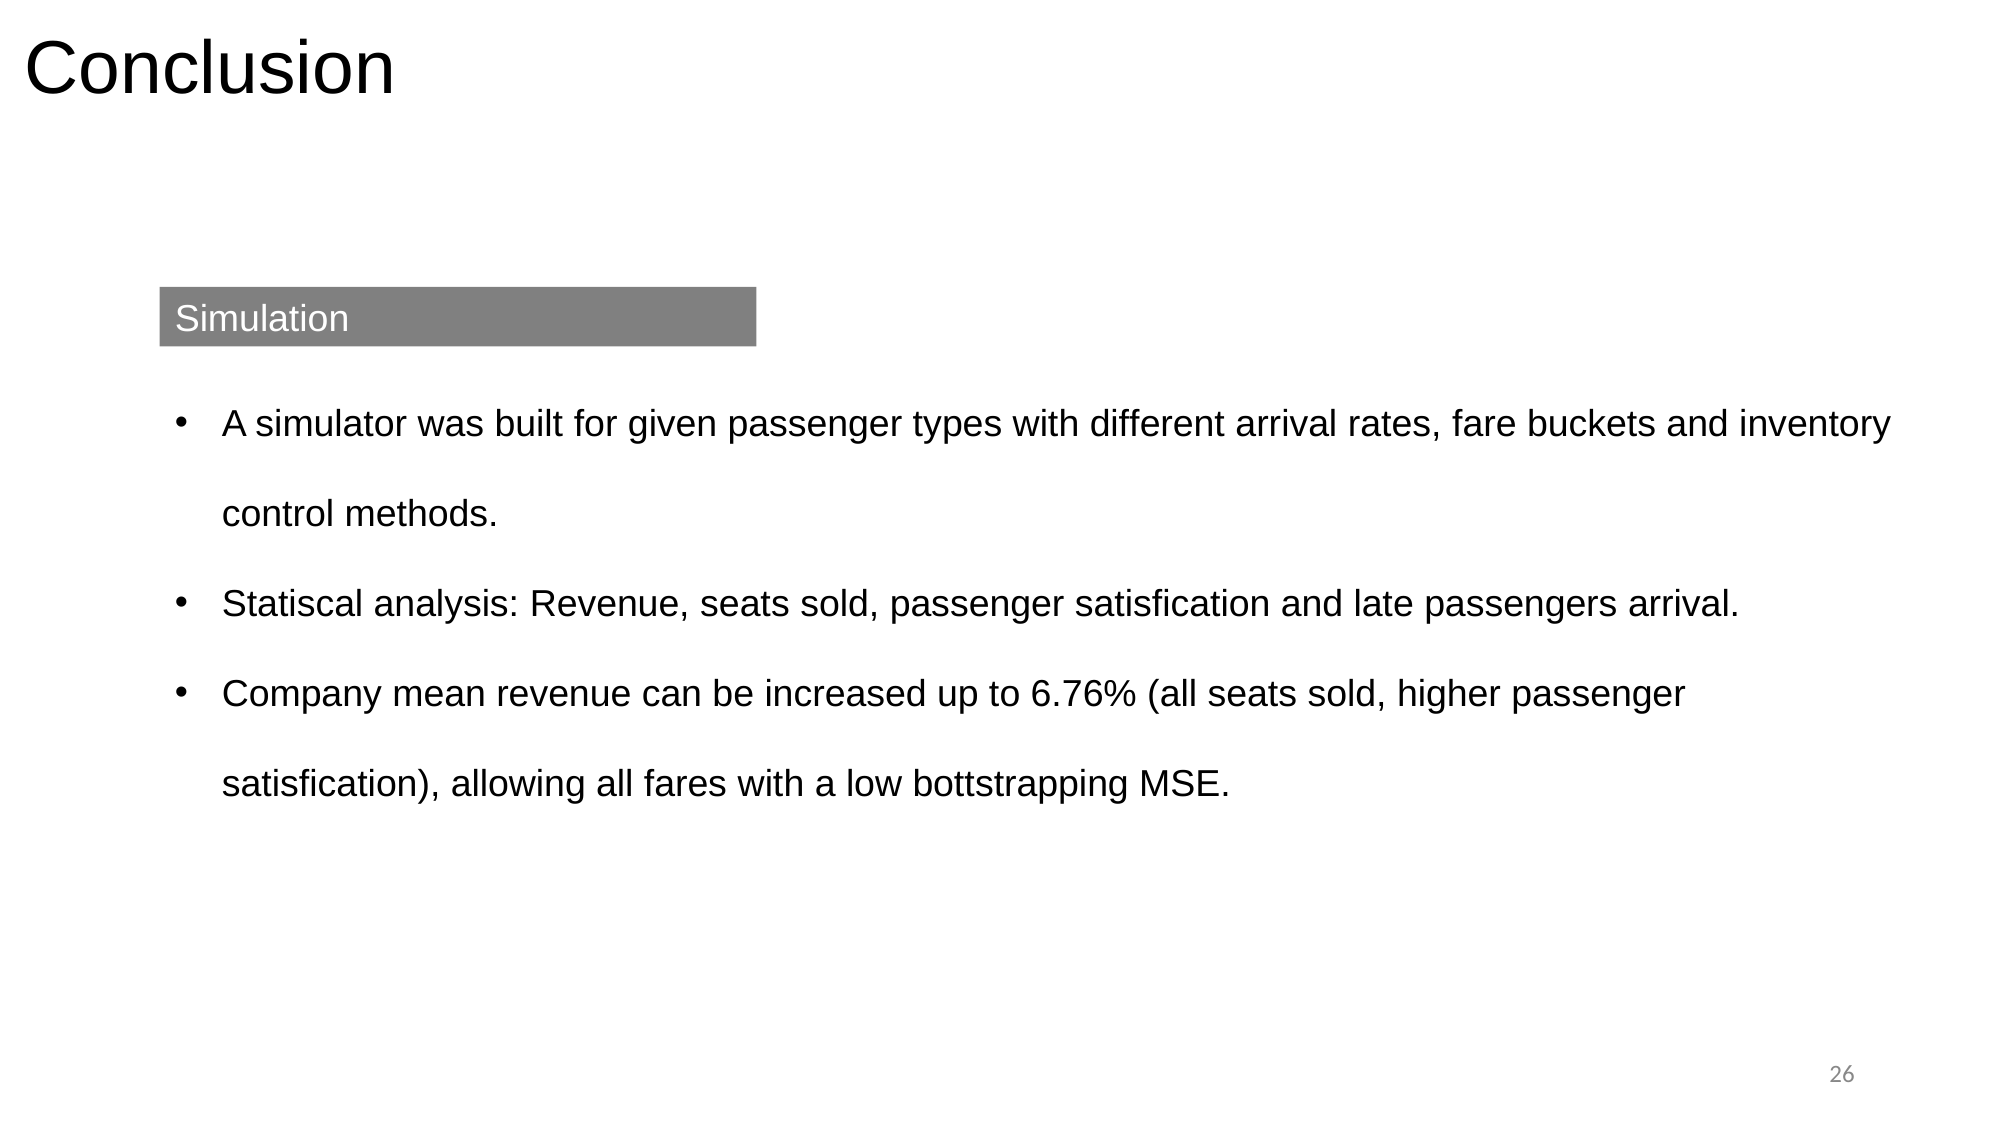

# Conclusion

Simulation
A simulator was built for given passenger types with different arrival rates, fare buckets and inventory control methods.
Statiscal analysis: Revenue, seats sold, passenger satisfication and late passengers arrival.
Company mean revenue can be increased up to 6.76% (all seats sold, higher passenger satisfication), allowing all fares with a low bottstrapping MSE.

26